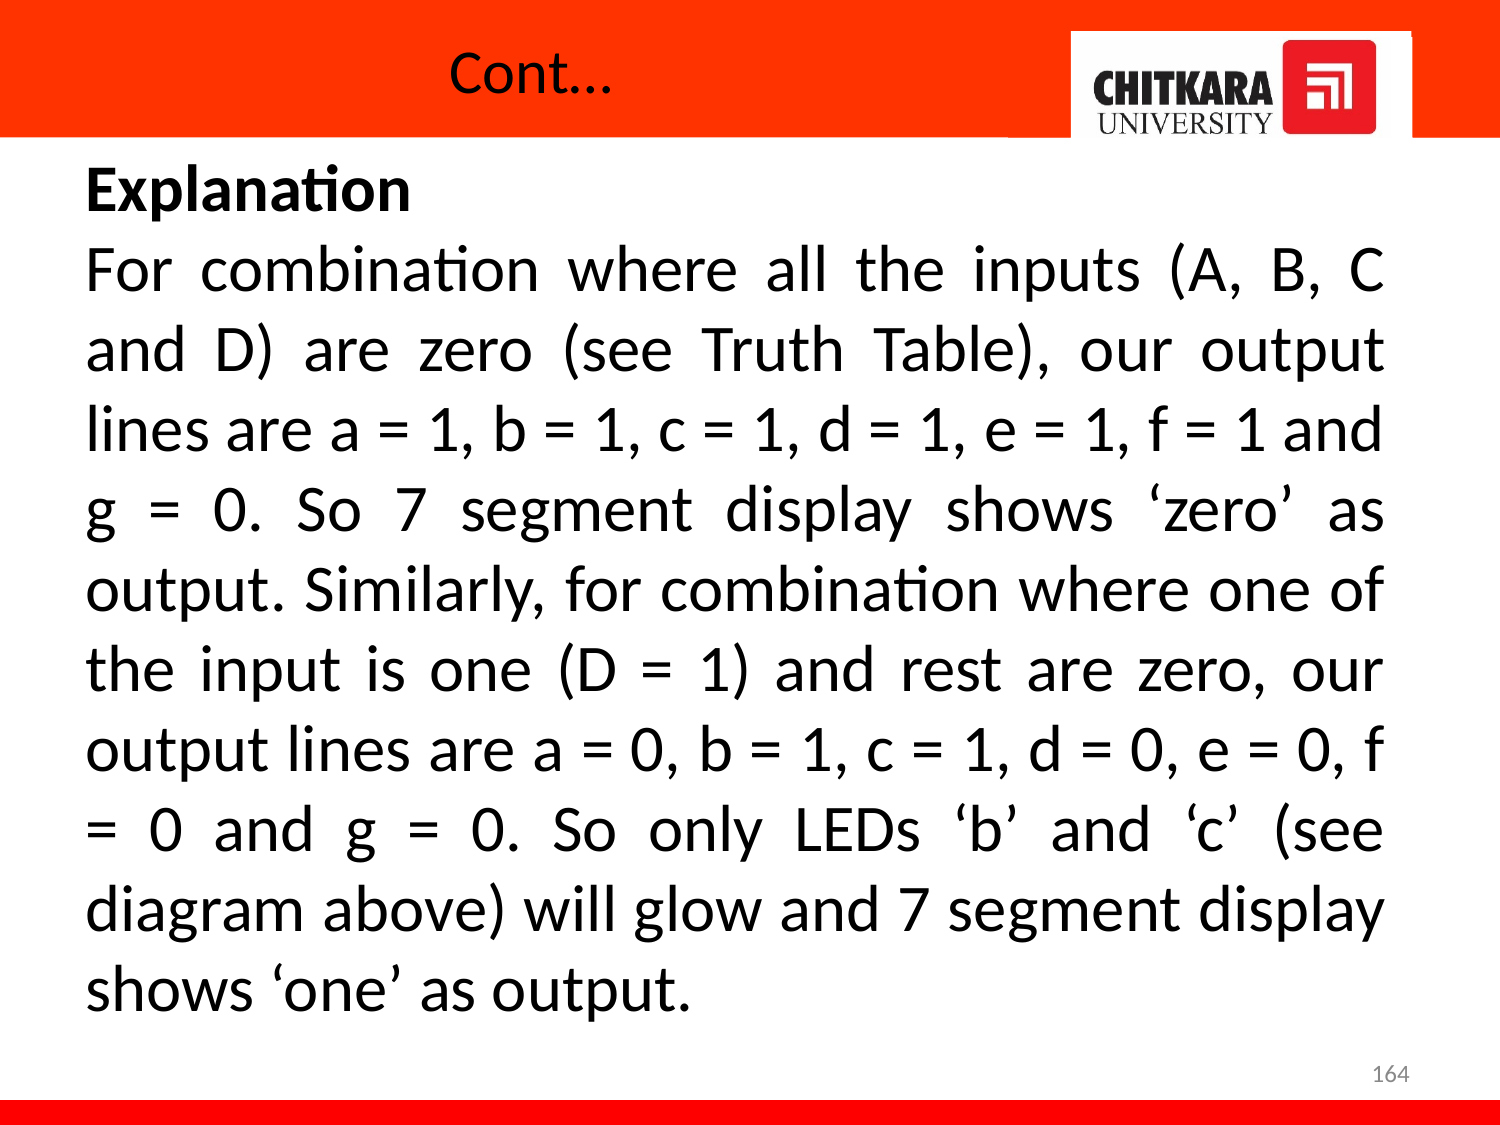

# Cont…
Explanation
For combination where all the inputs (A, B, C and D) are zero (see Truth Table), our output lines are a = 1, b = 1, c = 1, d = 1, e = 1, f = 1 and g = 0. So 7 segment display shows ‘zero’ as output. Similarly, for combination where one of the input is one (D = 1) and rest are zero, our output lines are a = 0, b = 1, c = 1, d = 0, e = 0, f = 0 and g = 0. So only LEDs ‘b’ and ‘c’ (see diagram above) will glow and 7 segment display shows ‘one’ as output.
164